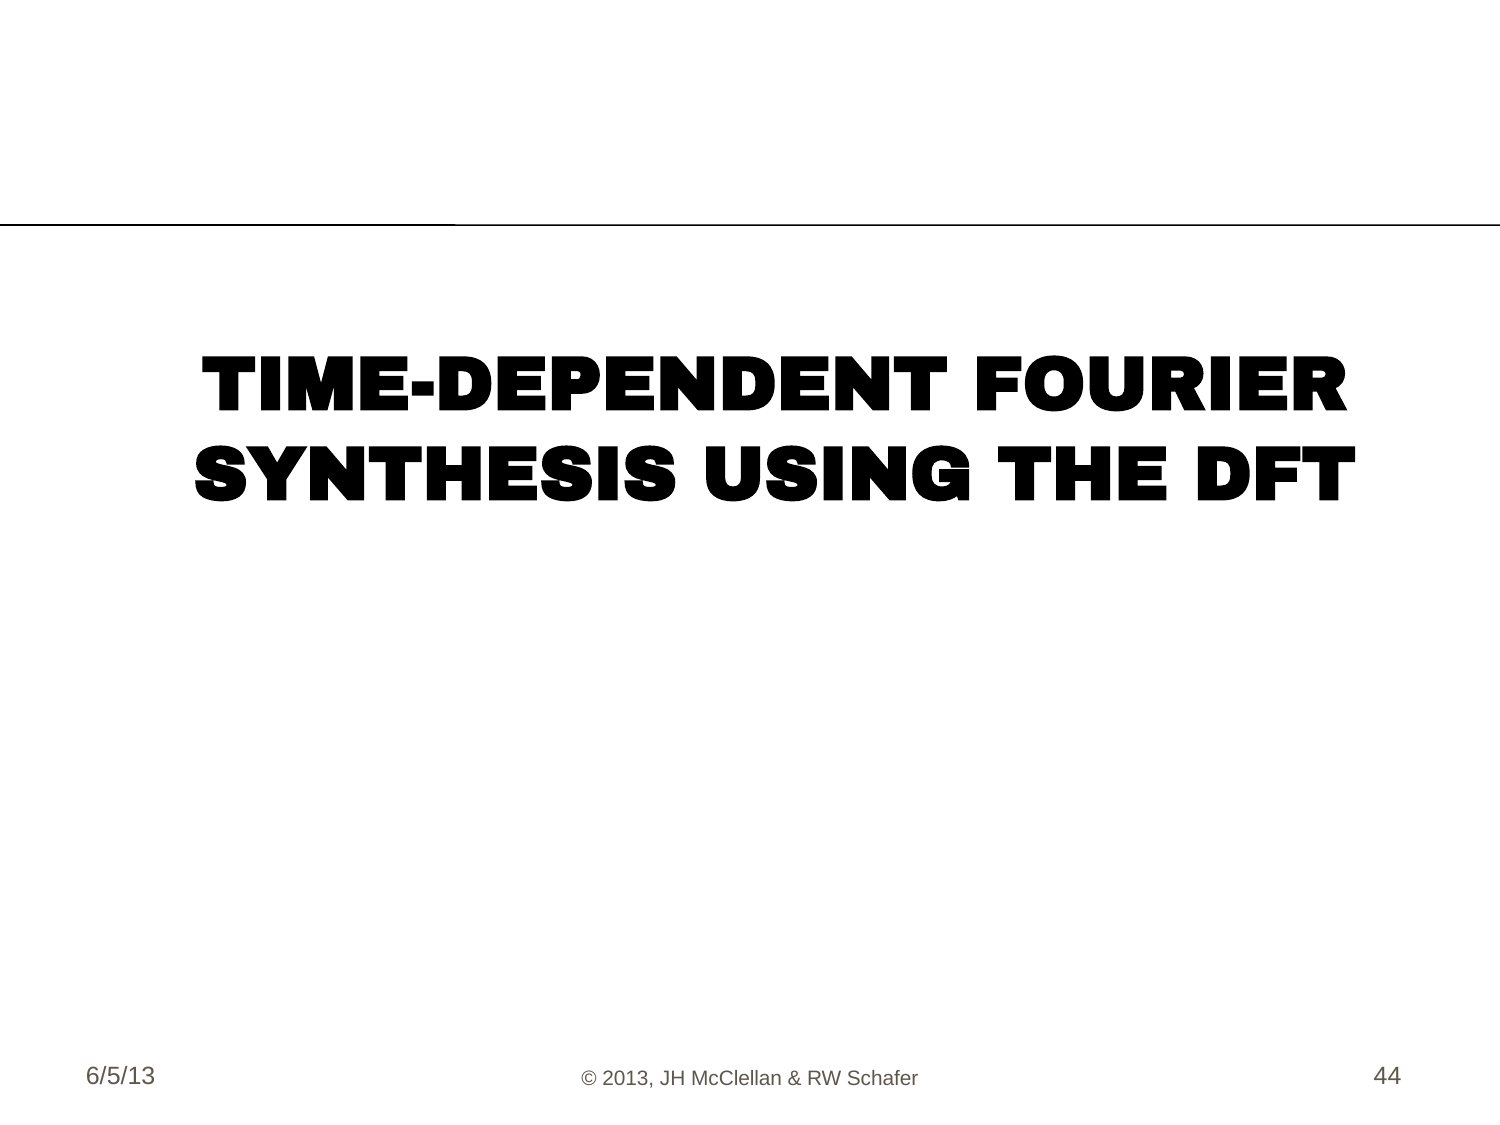

# Time-Dependent Fourier synthesis using the dft
6/5/13
© 2013, JH McClellan & RW Schafer
44